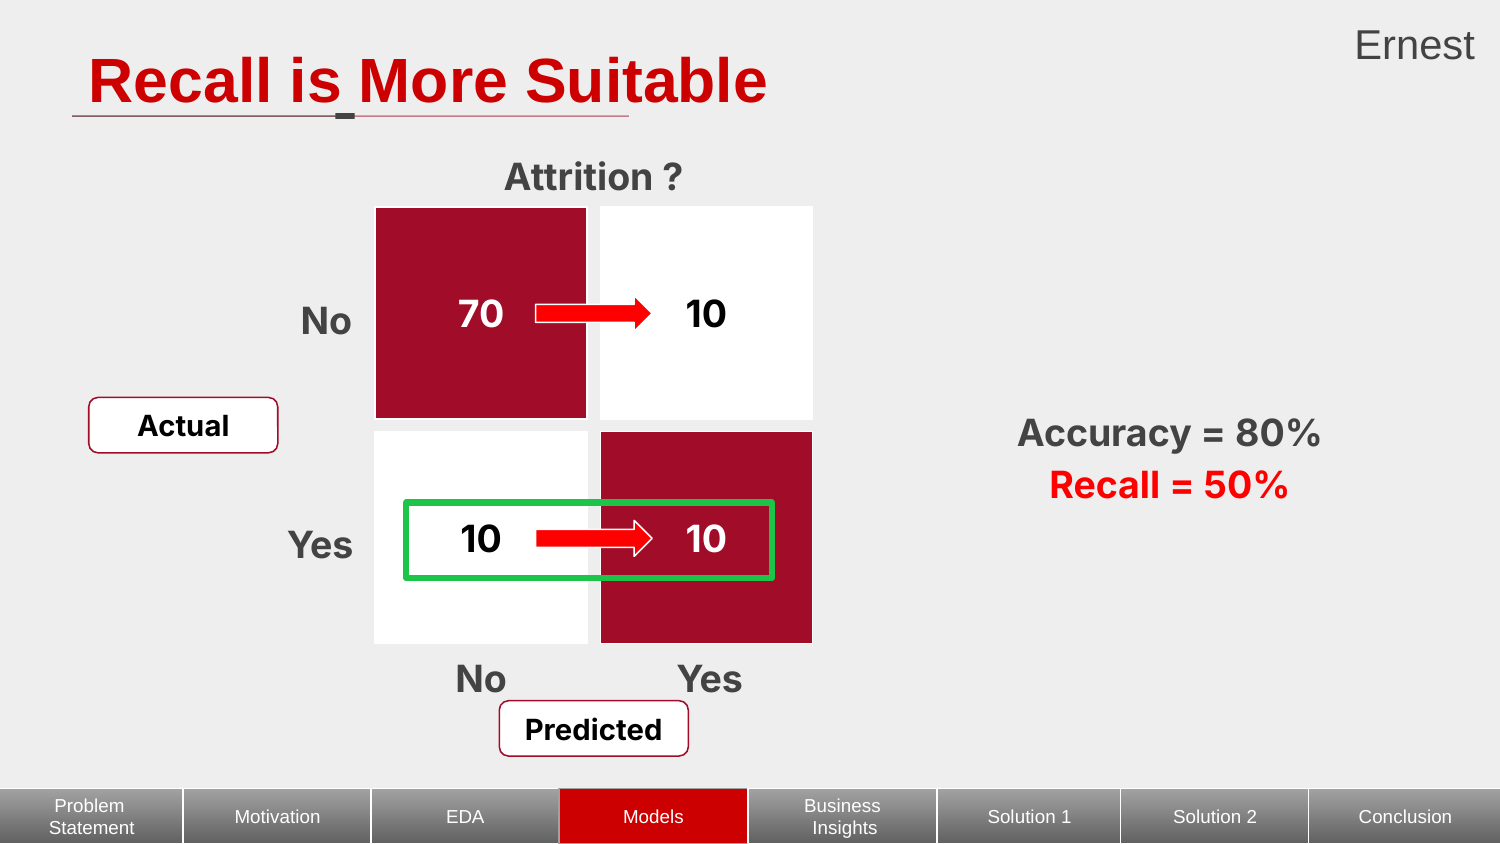

Ernest
# Recall is More Suitable

Attrition ?
70
10
No

Accuracy = 80%
Recall = 50%
Actual
10
10
Yes

No
Yes
Predicted
Problem
Statement
Motivation
EDA
Models
Business
 Insights
Solution 1
Solution 2
Conclusion